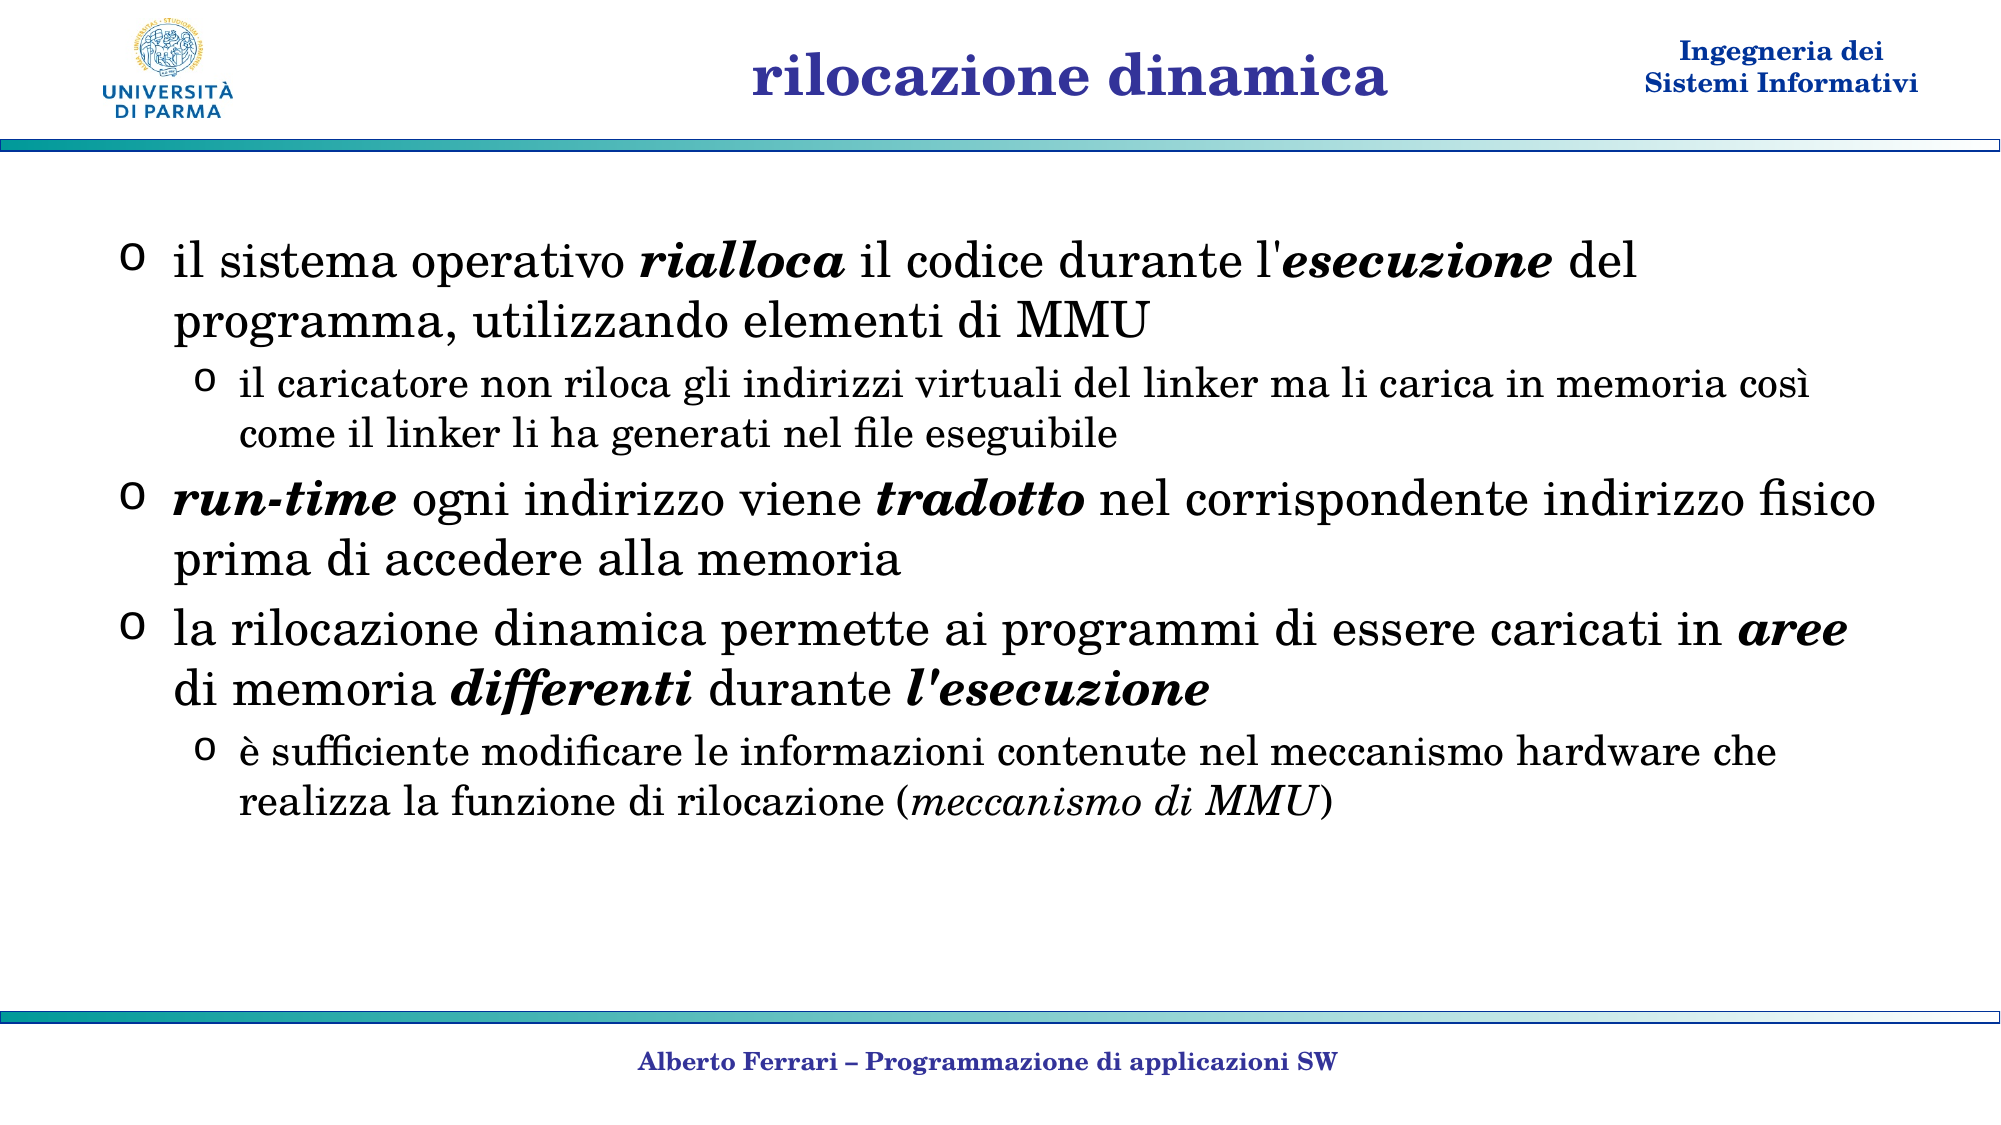

# rilocazione dinamica
il sistema operativo rialloca il codice durante l'esecuzione del programma, utilizzando elementi di MMU
il caricatore non riloca gli indirizzi virtuali del linker ma li carica in memoria così come il linker li ha generati nel file eseguibile
run-time ogni indirizzo viene tradotto nel corrispondente indirizzo fisico prima di accedere alla memoria
la rilocazione dinamica permette ai programmi di essere caricati in aree di memoria differenti durante l'esecuzione
è sufficiente modificare le informazioni contenute nel meccanismo hardware che realizza la funzione di rilocazione (meccanismo di MMU)

Alberto Ferrari – Programmazione di applicazioni SW